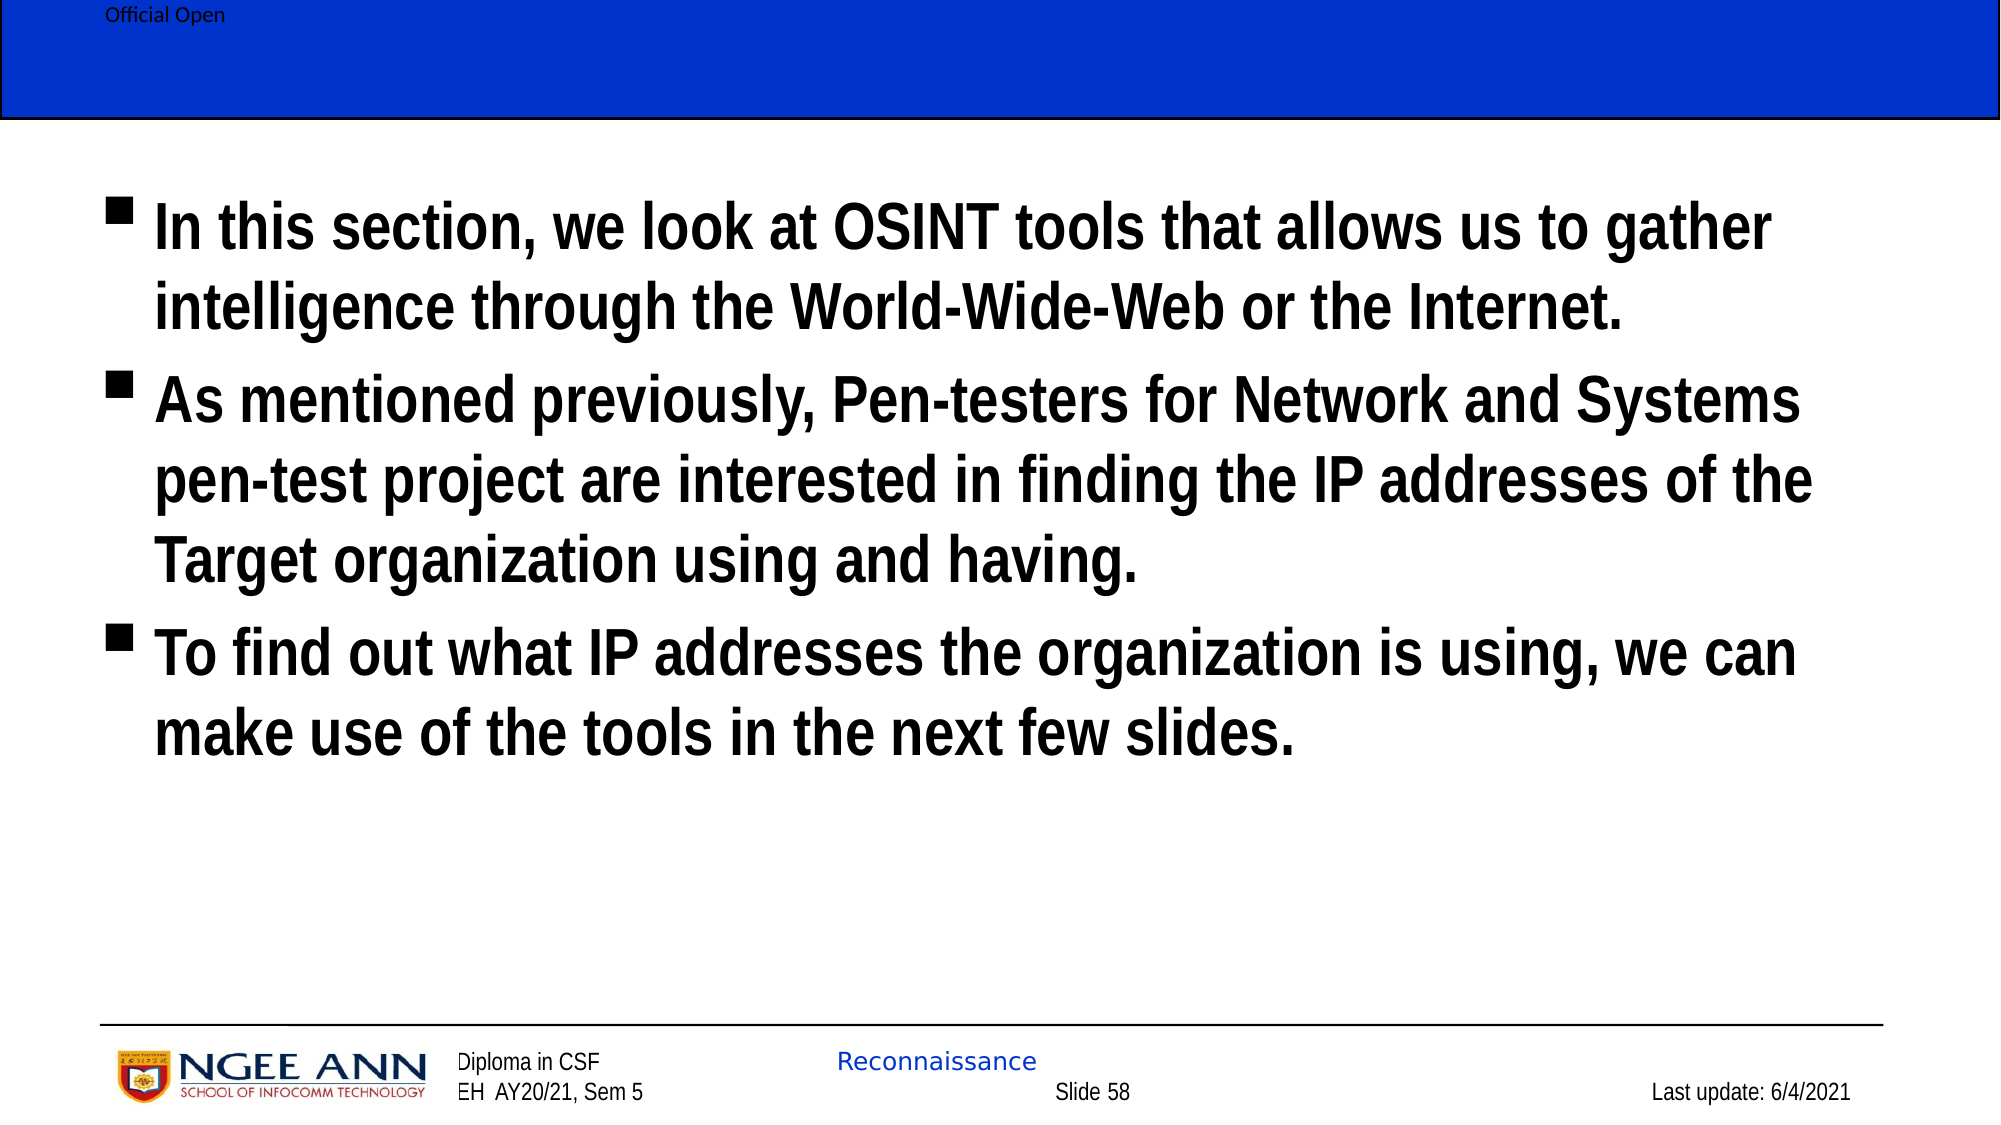

In this section, we look at OSINT tools that allows us to gather intelligence through the World-Wide-Web or the Internet.
As mentioned previously, Pen-testers for Network and Systems pen-test project are interested in finding the IP addresses of the Target organization using and having.
To find out what IP addresses the organization is using, we can make use of the tools in the next few slides.